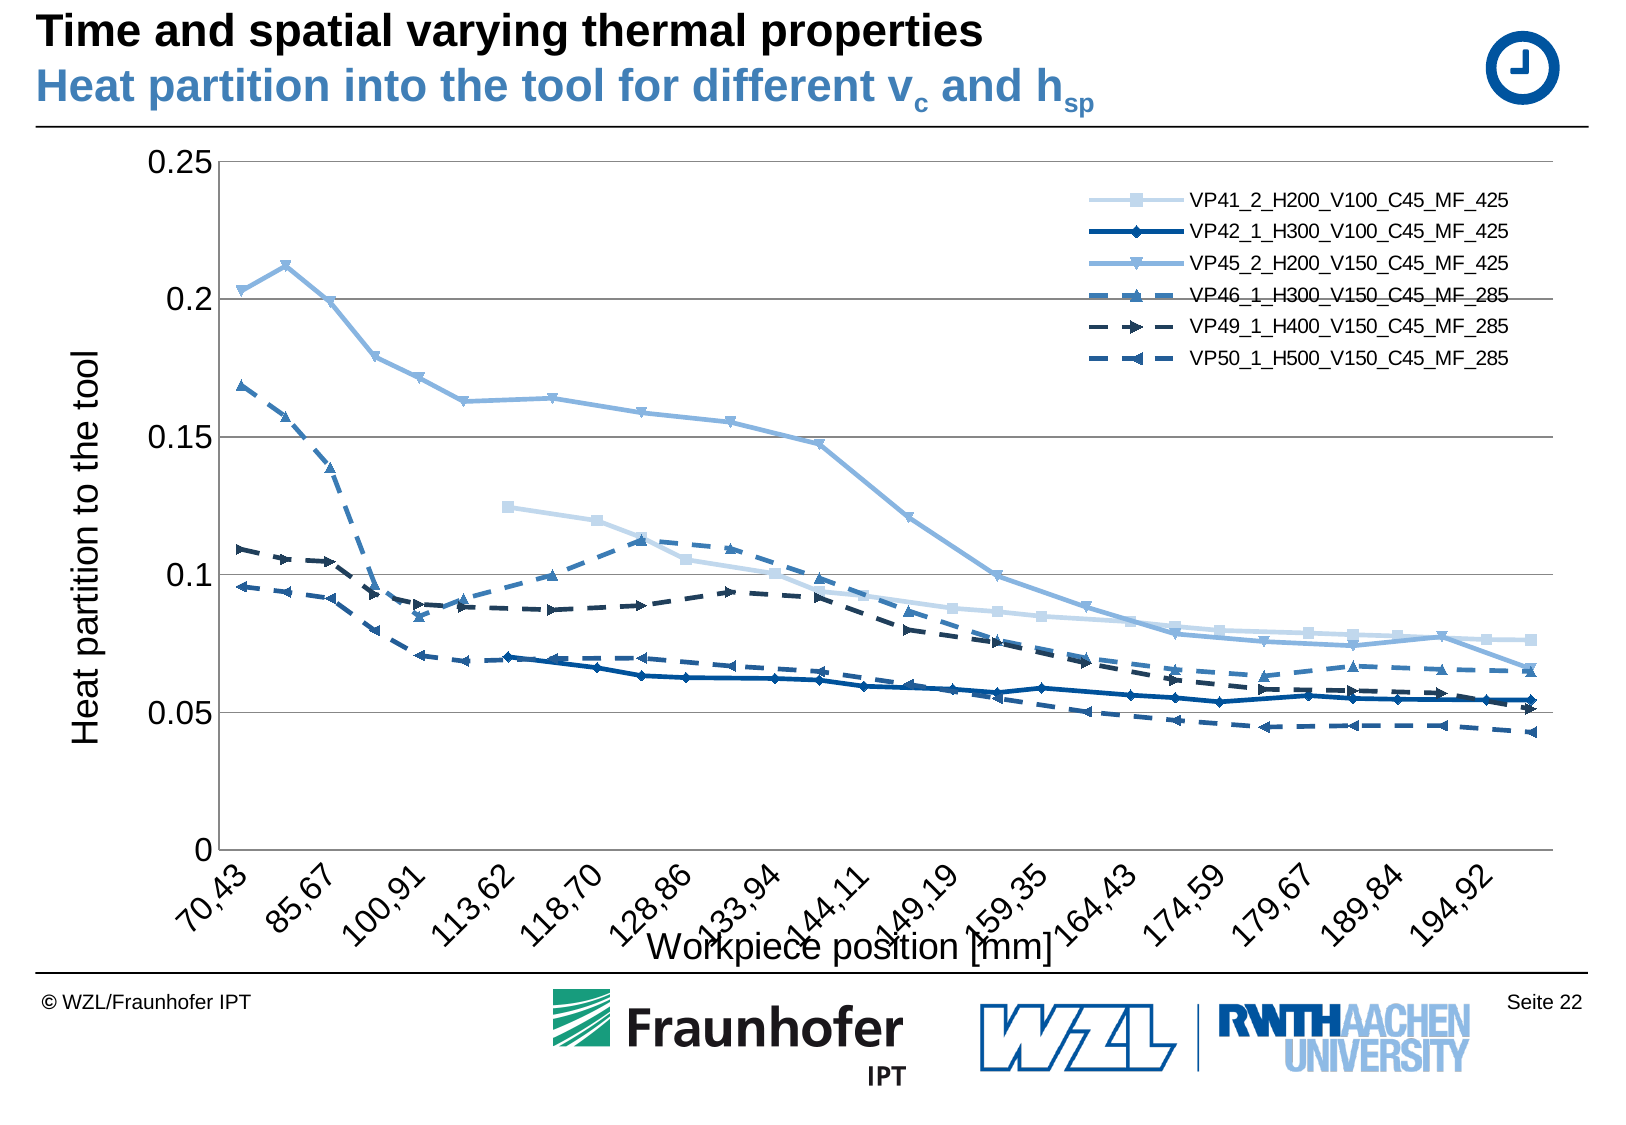

# Time and spatial varying thermal properties Heat partition into the tool for different vc and hsp

### Chart

| Category | VP41_2_H200_V100_C45_MF_425 | VP42_1_H300_V100_C45_MF_425 | VP45_2_H200_V150_C45_MF_425 | VP46_1_H300_V150_C45_MF_285 | VP49_1_H400_V150_C45_MF_285 | VP50_1_H500_V150_C45_MF_285 |
|---|---|---|---|---|---|---|
| 70,43 | None | None | 0.202933053472146 | 0.168757377383091 | 0.109190627070649 | 0.0956510560811915 |
| 78,05 | None | None | 0.212040071389956 | 0.157331933804684 | 0.105578123019359 | 0.0937166642347376 |
| 85,67 | None | None | 0.198893484081403 | 0.138954092260315 | 0.104677811469548 | 0.0914070416726294 |
| 93,29 | None | None | 0.179110585549919 | 0.0966404713720127 | 0.092872737943045 | 0.0797046695250176 |
| 100,91 | None | None | 0.171384982344745 | 0.0848598336716712 | 0.0892356678597216 | 0.070662157223852 |
| 108,54 | None | None | 0.162831753682362 | 0.0912307256797878 | 0.0882371006104728 | 0.0685873735118583 |
| 113,62 | 0.124471296129557 | 0.0701529603734708 | None | None | None | None |
| 116,16 | None | None | 0.16402242121 | 0.0998430094218316 | 0.0871982968151959 | 0.0695400775466019 |
| 118,70 | 0.119588172319294 | 0.0661965462746949 | None | None | None | None |
| 123,78 | 0.113472326964682 | 0.0633045910004922 | 0.158759319909457 | 0.112567070474769 | 0.088756750699027 | 0.0696898055725668 |
| 128,86 | 0.105448280622804 | 0.0625839653786076 | None | None | None | None |
| 131,40 | None | None | 0.155325483980297 | 0.109516688133137 | 0.0936832866050728 | 0.0668157790300305 |
| 133,94 | 0.100322418762519 | 0.0622854898453887 | None | None | None | None |
| 139,02 | 0.0938751915703246 | 0.0617193559864418 | 0.14730627566556 | 0.0987368044804642 | 0.0916123609661892 | 0.0648432858023998 |
| 144,11 | 0.0923381843002709 | 0.0594773559143034 | None | None | None | None |
| 146,65 | None | None | 0.120815895177461 | 0.0868643105421004 | 0.0799339583822055 | 0.0601445638044385 |
| 149,19 | 0.0877792029665318 | 0.0584189706061392 | None | None | None | None |
| 154,27 | 0.0865514307400022 | 0.0571236689349765 | 0.0994999265428627 | 0.0762299569552138 | 0.0752606647476273 | 0.0550665431361749 |
| 159,35 | 0.0848564984277055 | 0.0588527290786089 | None | None | None | None |
| 161,89 | None | None | 0.0881994891449316 | 0.0697103384711794 | 0.0678608186119246 | 0.0501880637927373 |
| 164,43 | 0.0829038661815101 | 0.0562263540496908 | None | None | None | None |
| 169,51 | 0.0811674446733044 | 0.0552887034105939 | 0.0784681980609456 | 0.0655512925932392 | 0.0617555319984786 | 0.0470998550497552 |
| 174,59 | 0.0797230506574232 | 0.0537937353462623 | None | None | None | None |
| 177,13 | None | None | 0.0756694685736304 | 0.0631867140029142 | 0.0583733621016538 | 0.0446612512814646 |
| 179,67 | 0.0787516839016375 | 0.0560729364840694 | None | None | None | None |
| 184,76 | 0.0781670000330473 | 0.0550377860444783 | 0.0741471877647024 | 0.0667944292299249 | 0.0578669881630103 | 0.0451489889490324 |
| 189,84 | 0.077671294860258 | 0.0547279464757154 | None | None | None | None |
| 192,38 | None | None | 0.0774551407175741 | 0.0655791532742376 | 0.0569650316021751 | 0.0451829848779543 |
| 194,92 | 0.0764066980083701 | 0.054490124236816 | None | None | None | None |
| 200,00 | 0.0762640163367723 | 0.0545025514477242 | 0.0657906253529916 | 0.0648545272372474 | 0.0512493192098609 | 0.042802405944267 |